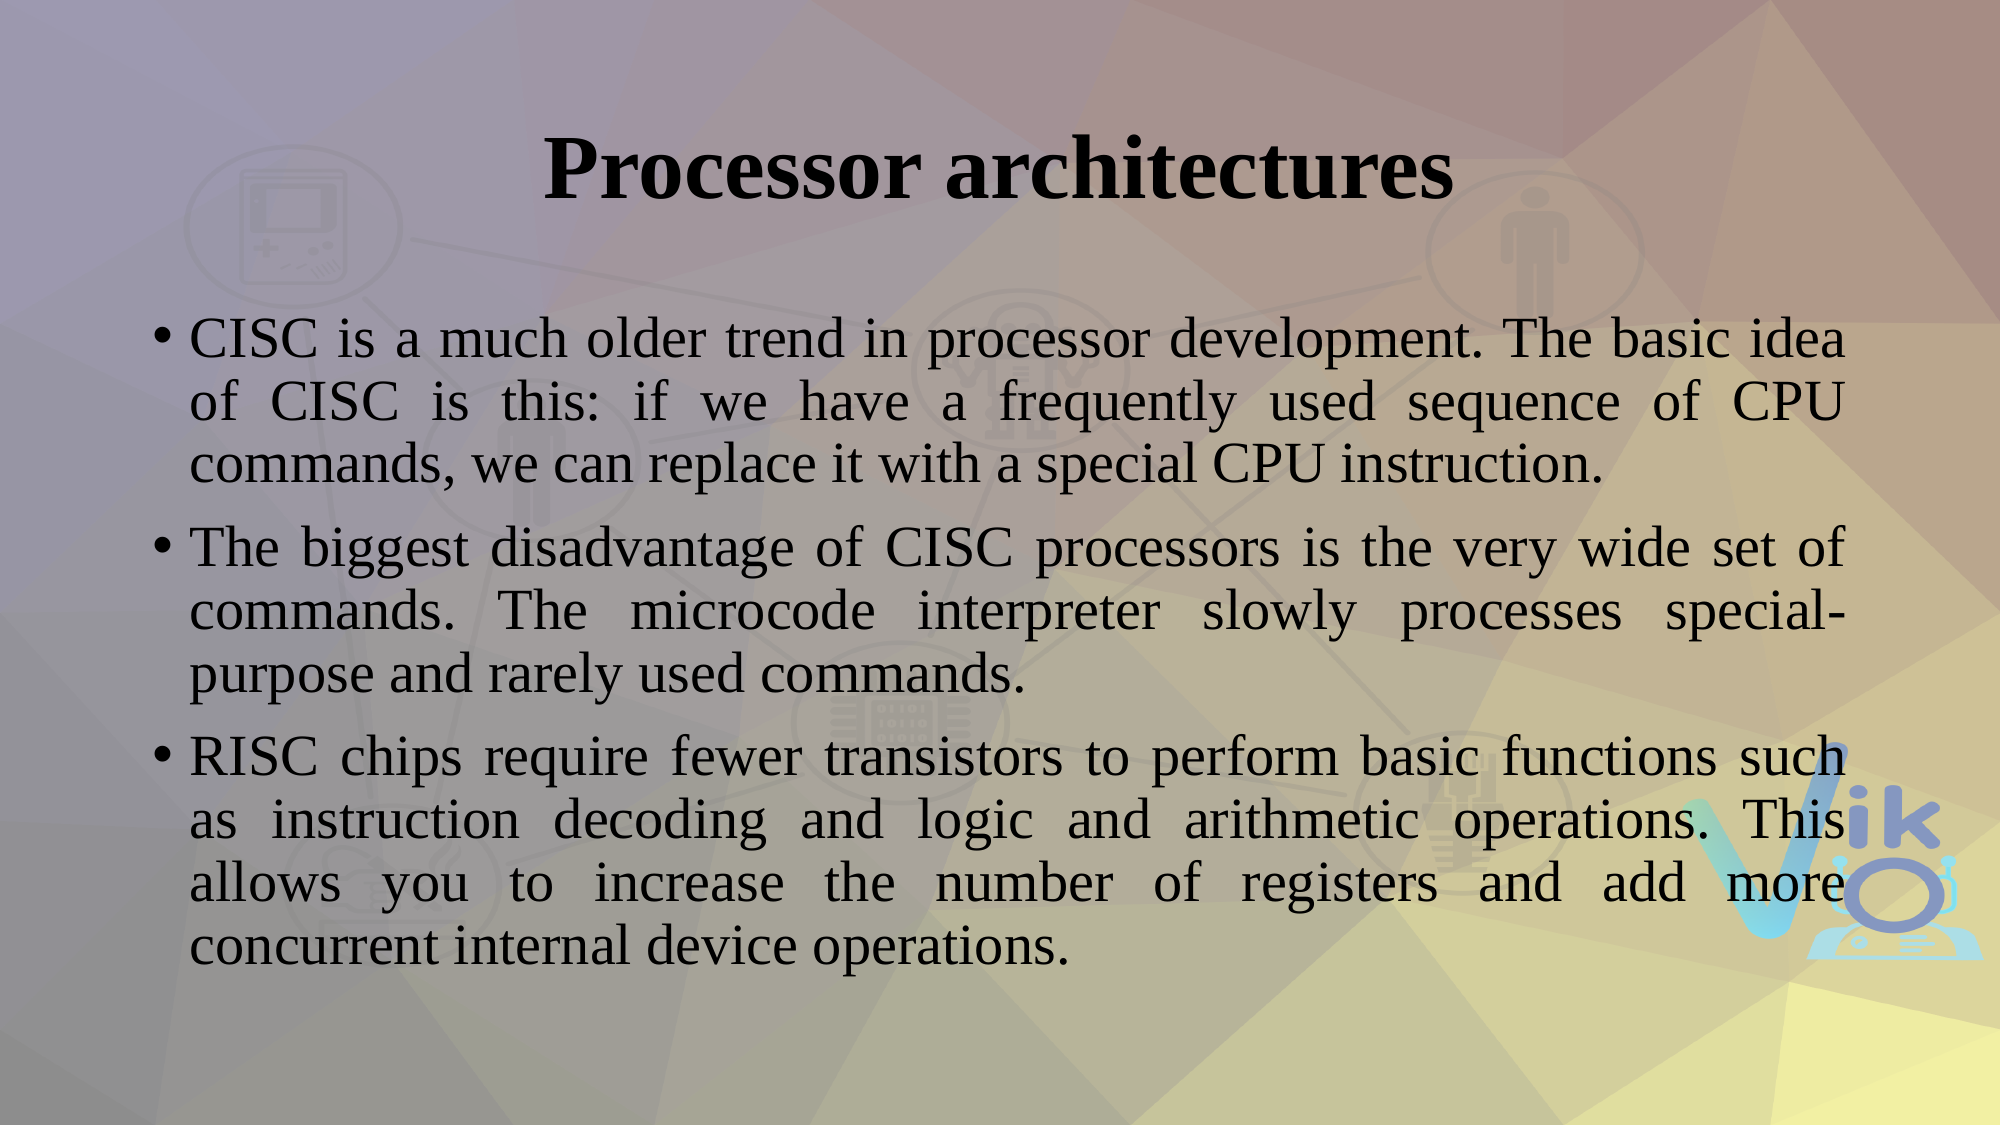

# Processor architectures
CISC is a much older trend in processor development. The basic idea of ​​CISC is this: if we have a frequently used sequence of CPU commands, we can replace it with a special CPU instruction.
The biggest disadvantage of CISC processors is the very wide set of commands. The microcode interpreter slowly processes special-purpose and rarely used commands.
RISC chips require fewer transistors to perform basic functions such as instruction decoding and logic and arithmetic operations. This allows you to increase the number of registers and add more concurrent internal device operations.